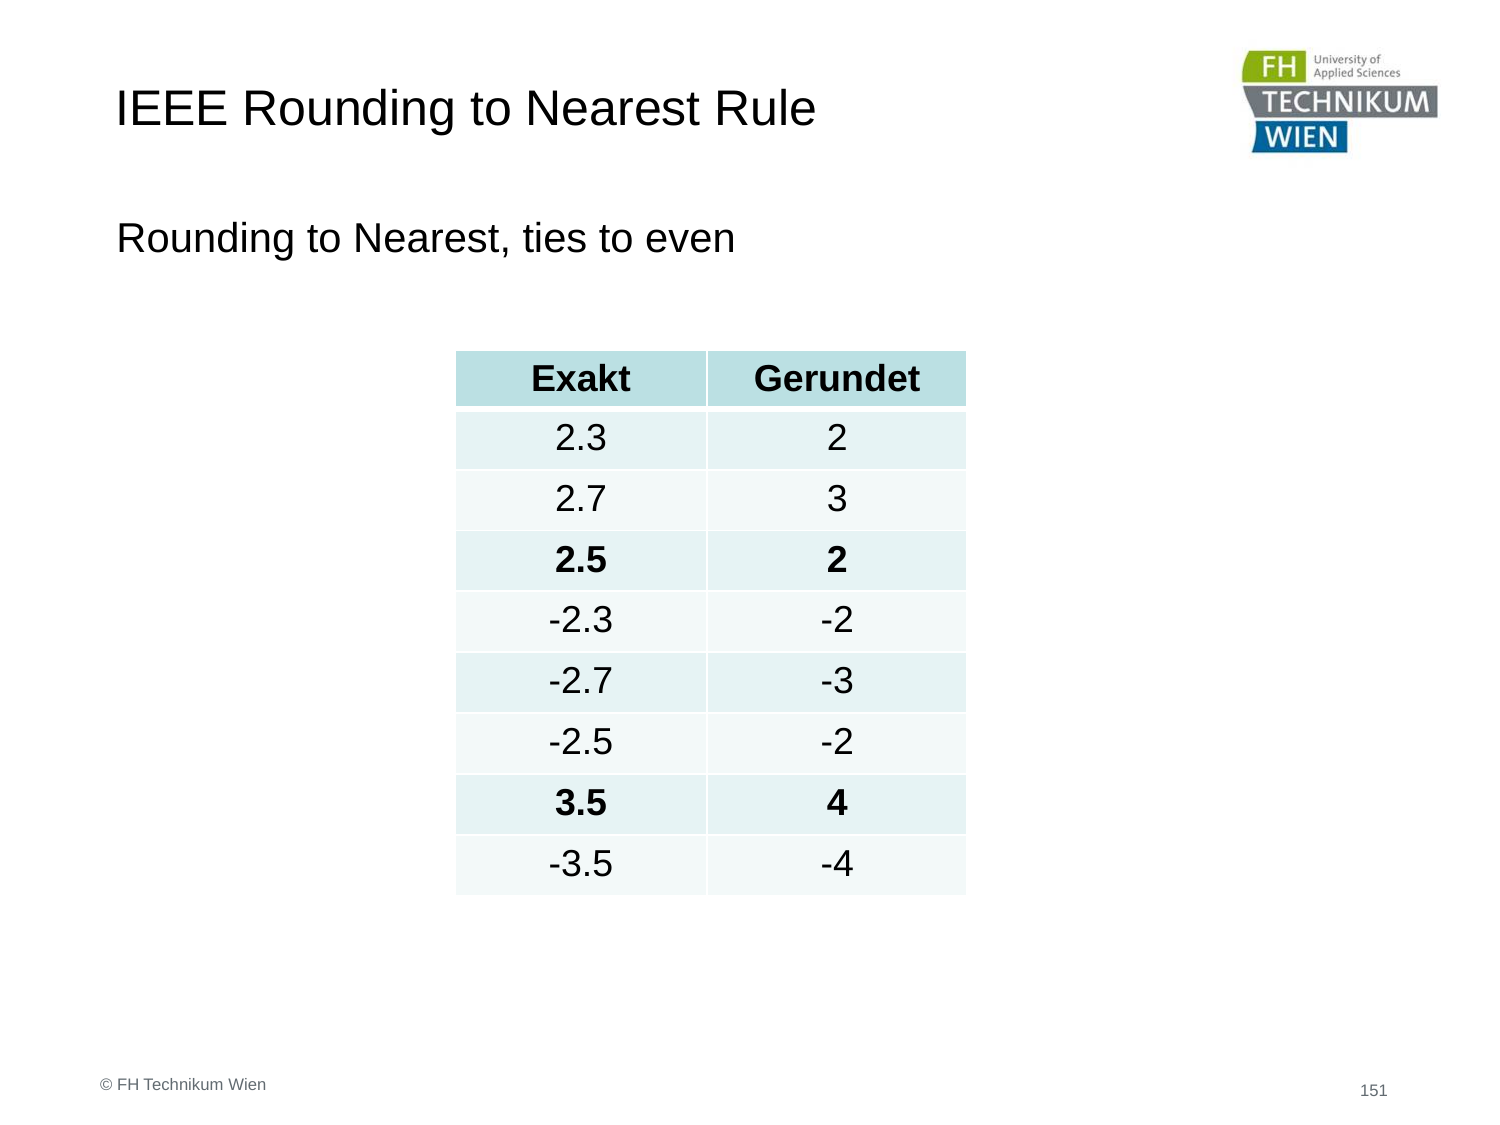

# IEEE Rounding to Nearest Rule
Rounding to Nearest, ties to even
| Exakt | Gerundet |
| --- | --- |
| 2.3 | 2 |
| 2.7 | 3 |
| 2.5 | 2 |
| -2.3 | -2 |
| -2.7 | -3 |
| -2.5 | -2 |
| 3.5 | 4 |
| -3.5 | -4 |

© FH Technikum Wien

151